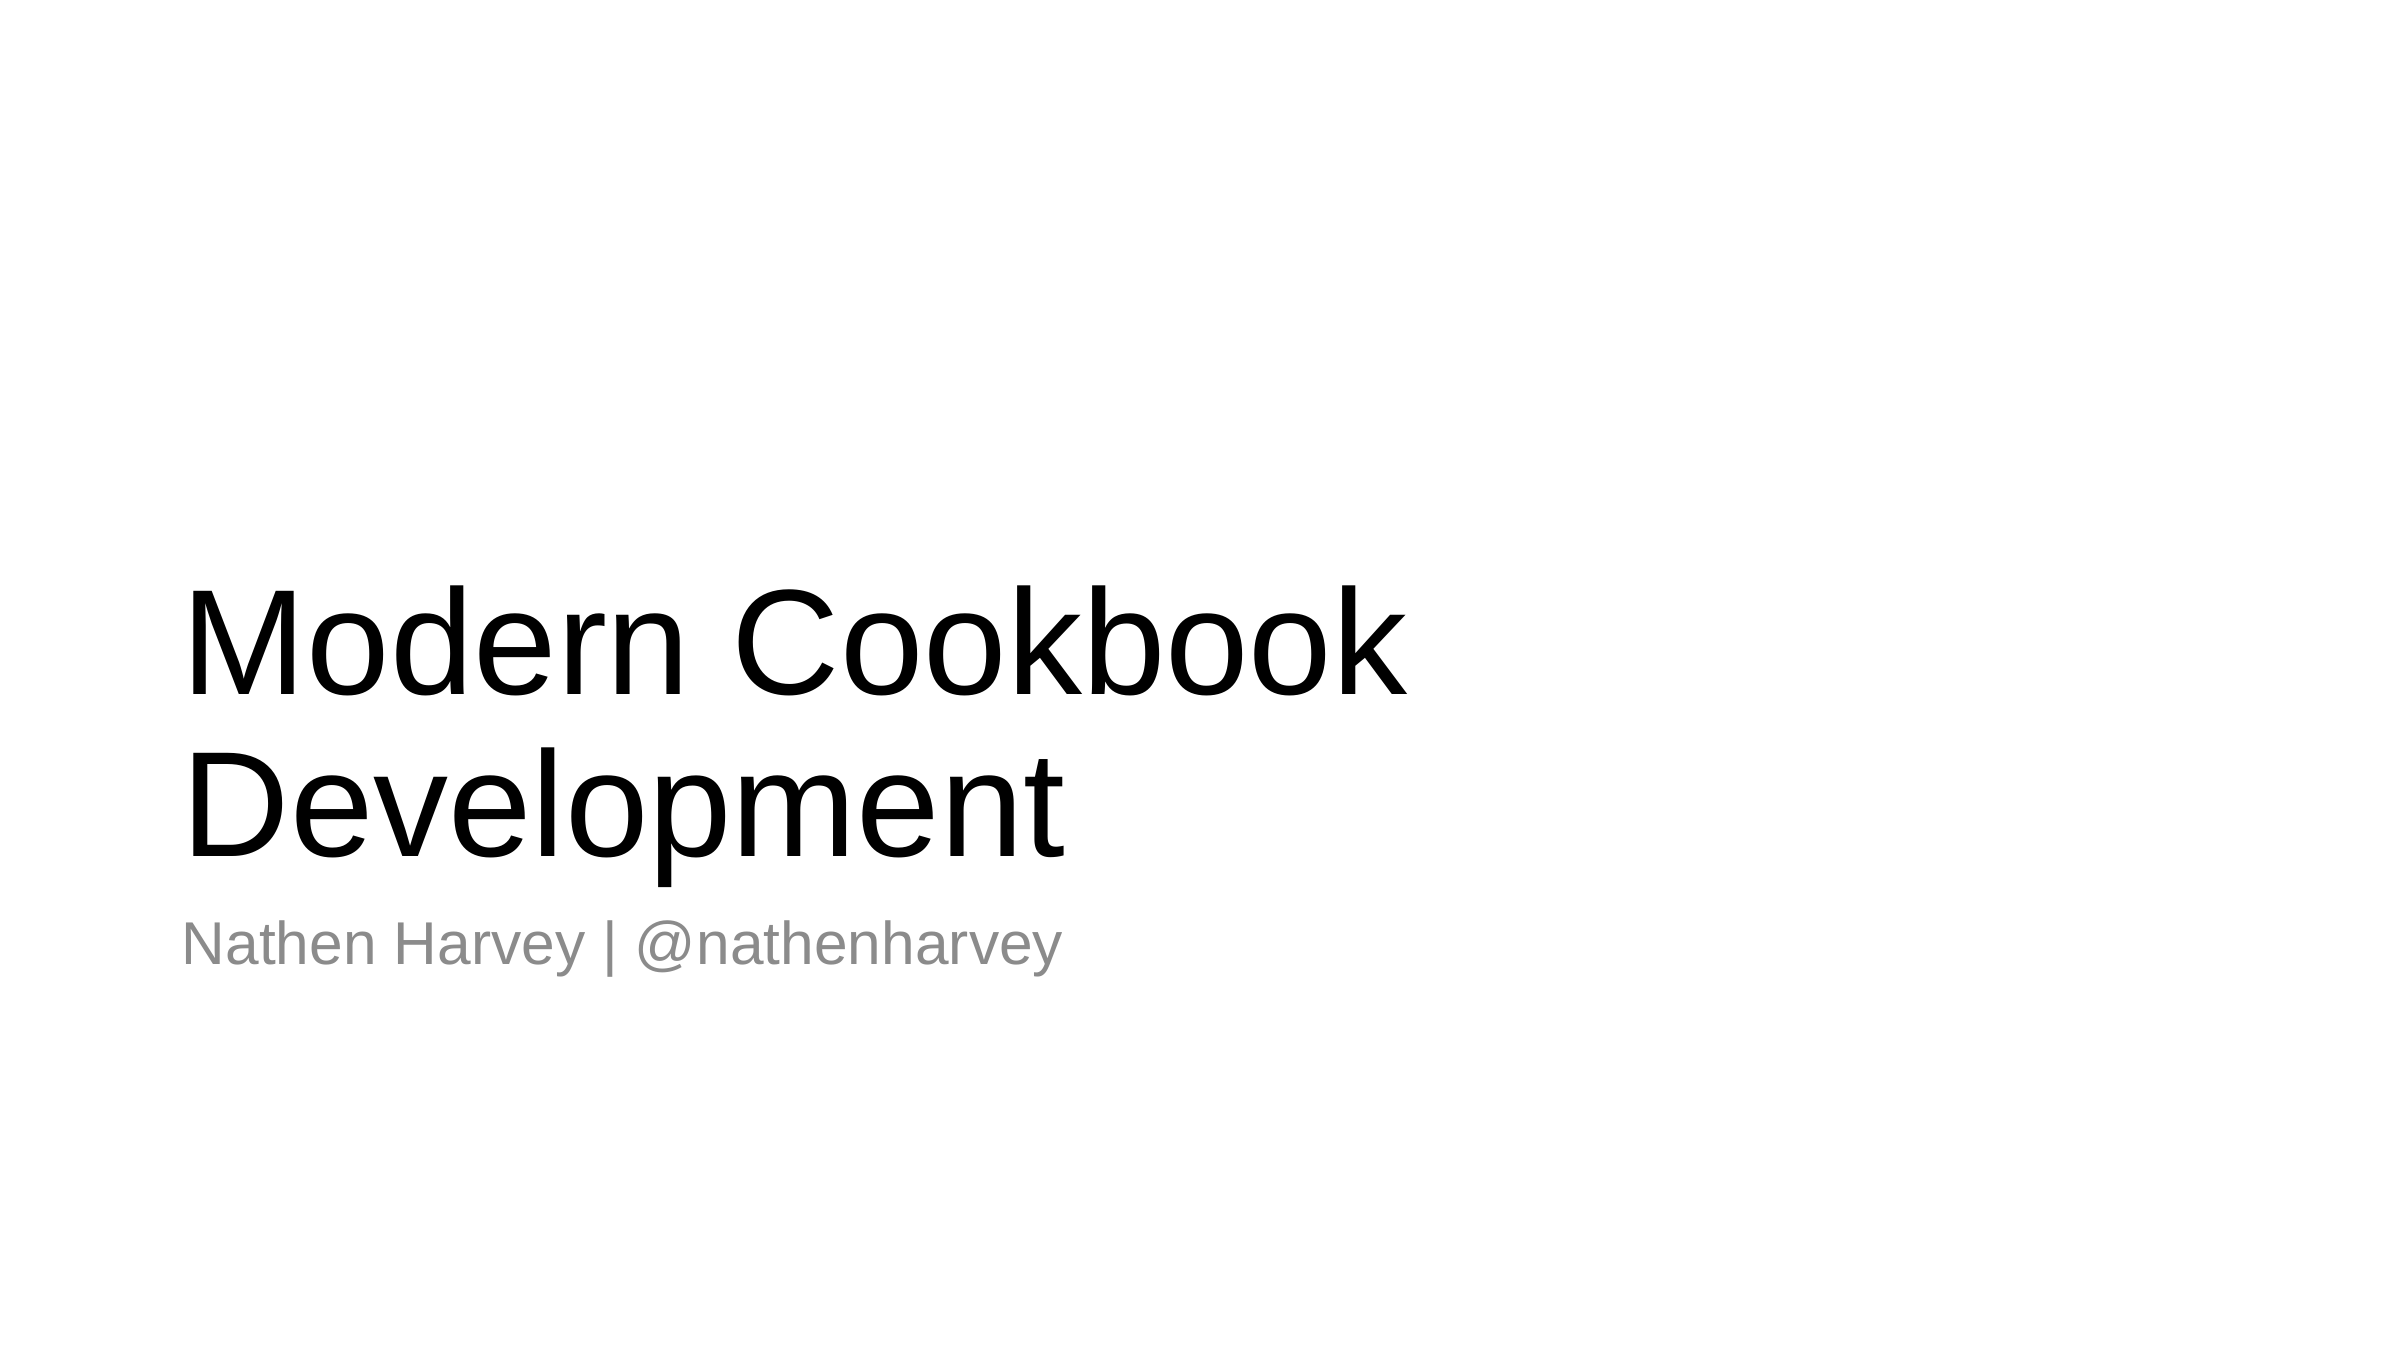

# Modern Cookbook Development
Nathen Harvey | @nathenharvey